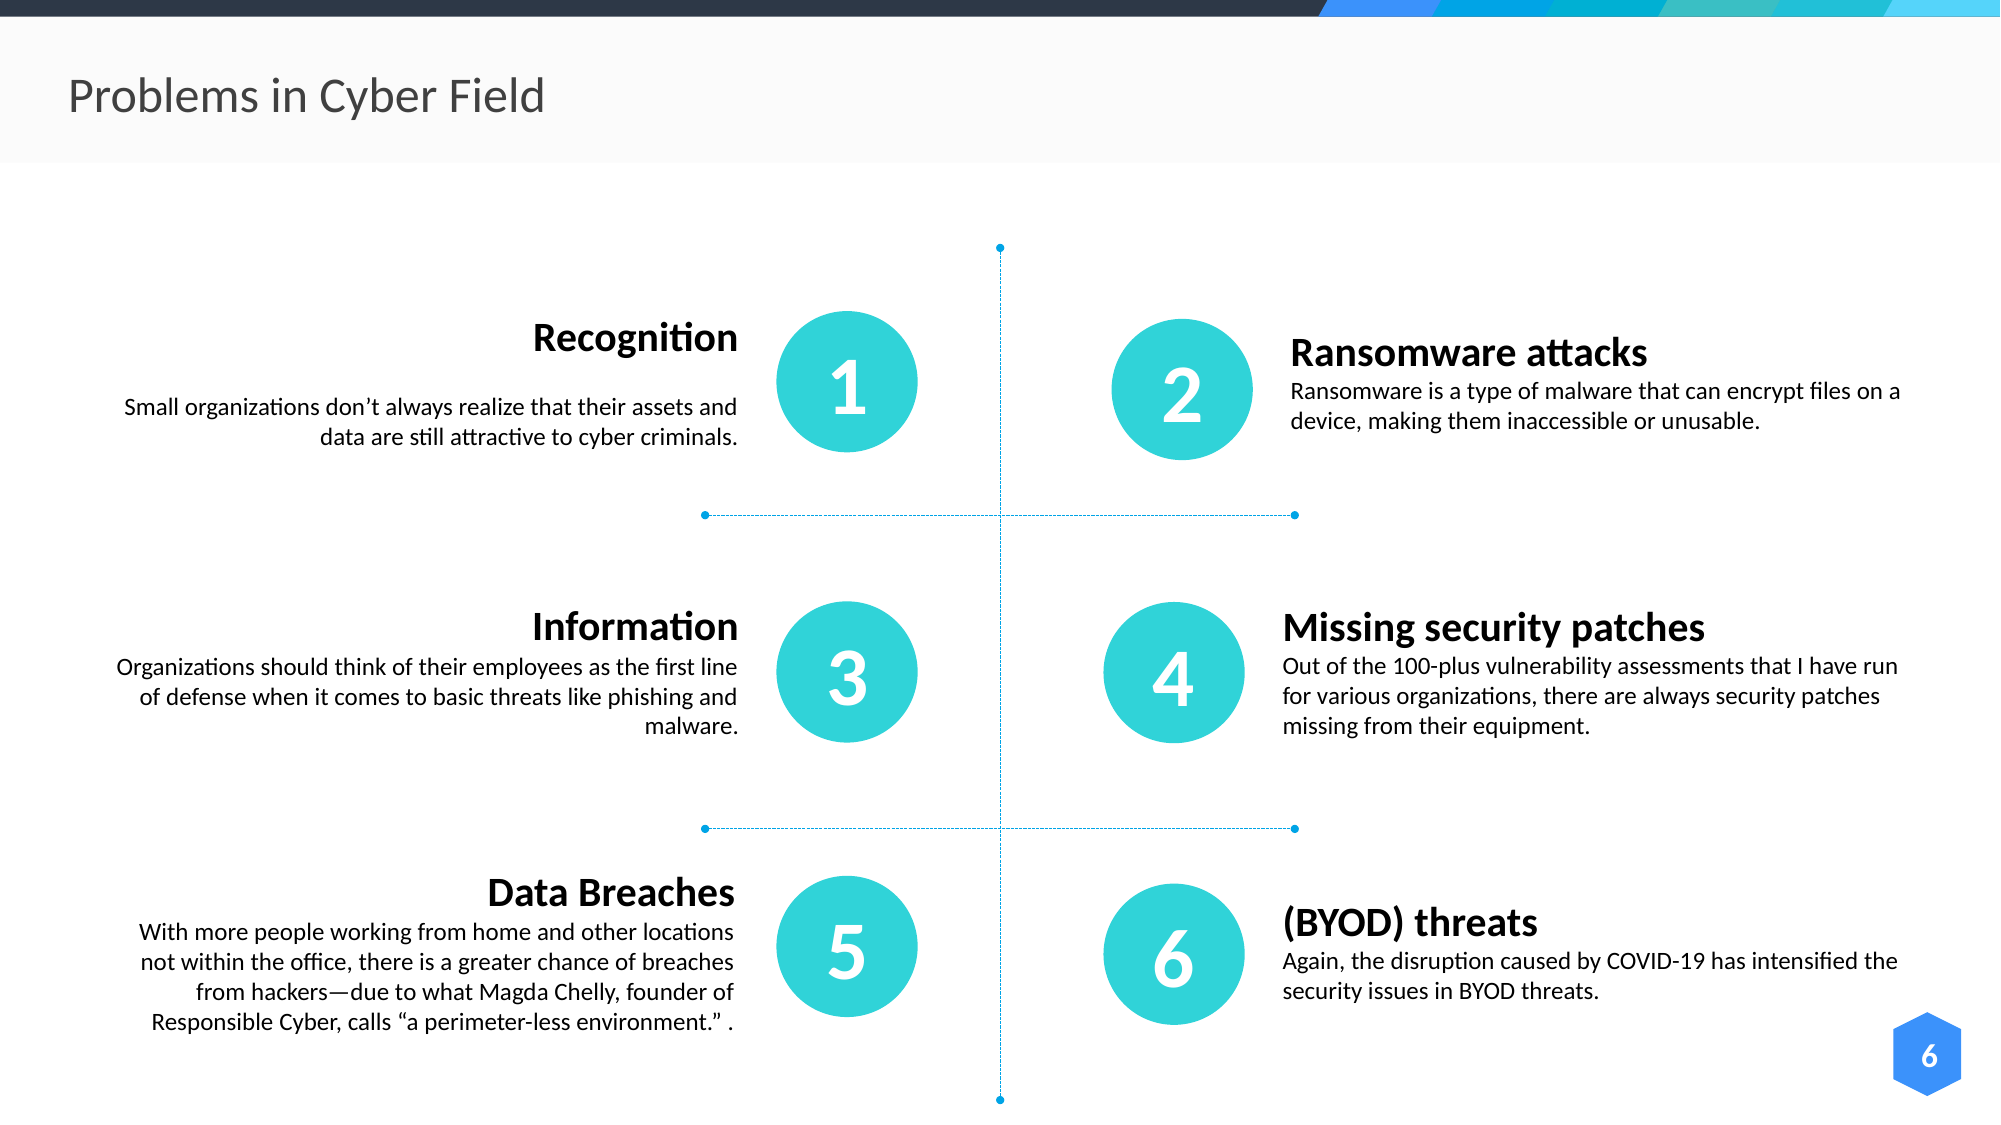

Problems in Cyber Field

Recognition

Small organizations don’t always realize that their assets and data are still attractive to cyber criminals.
1

2
Ransomware attacks
Ransomware is a type of malware that can encrypt files on a device, making them inaccessible or unusable.
Information
Organizations should think of their employees as the first line of defense when it comes to basic threats like phishing and malware.
3
Missing security patches
Out of the 100-plus vulnerability assessments that I have run for various organizations, there are always security patches missing from their equipment.
4
Data Breaches
With more people working from home and other locations not within the office, there is a greater chance of breaches from hackers—due to what Magda Chelly, founder of Responsible Cyber, calls “a perimeter-less environment.” .
5
6
(BYOD) threats
Again, the disruption caused by COVID-19 has intensified the security issues in BYOD threats.